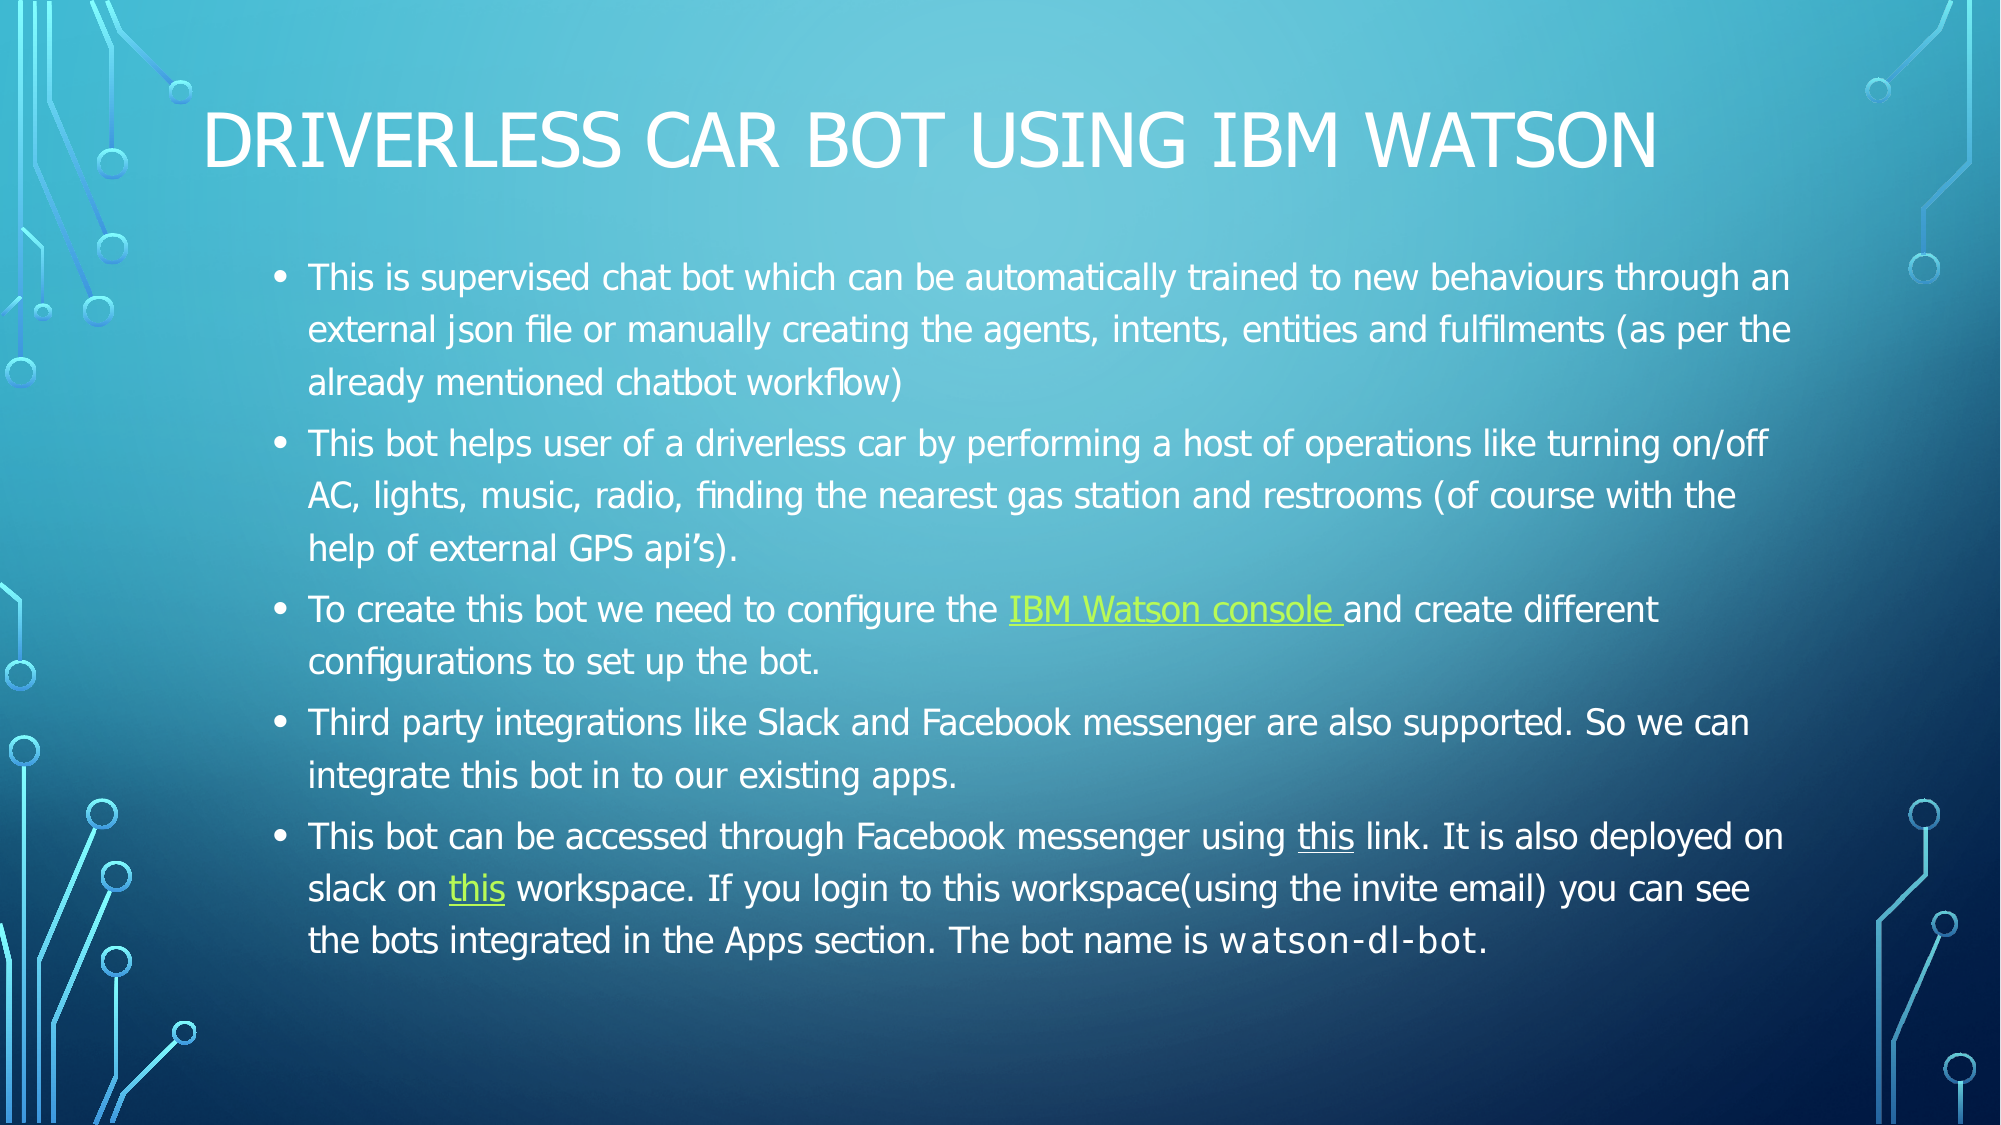

# Driverless car bot using IBM Watson
This is supervised chat bot which can be automatically trained to new behaviours through an external json file or manually creating the agents, intents, entities and fulfilments (as per the already mentioned chatbot workflow)
This bot helps user of a driverless car by performing a host of operations like turning on/off AC, lights, music, radio, finding the nearest gas station and restrooms (of course with the help of external GPS api’s).
To create this bot we need to configure the IBM Watson console and create different configurations to set up the bot.
Third party integrations like Slack and Facebook messenger are also supported. So we can integrate this bot in to our existing apps.
This bot can be accessed through Facebook messenger using this link. It is also deployed on slack on this workspace. If you login to this workspace(using the invite email) you can see the bots integrated in the Apps section. The bot name is watson-dl-bot.